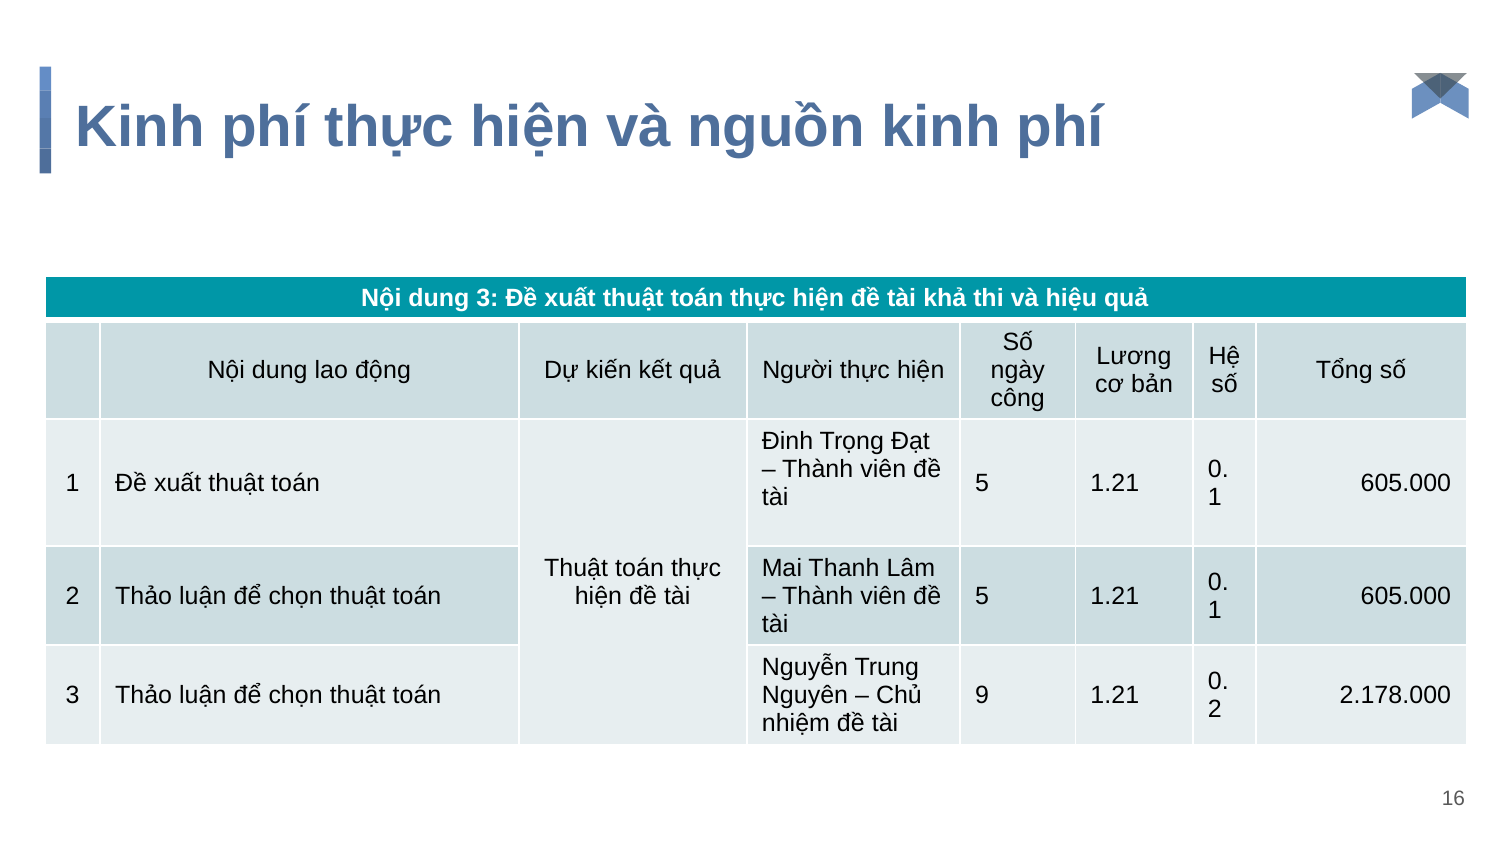

# Kinh phí thực hiện và nguồn kinh phí

| Nội dung 3: Đề xuất thuật toán thực hiện đề tài khả thi và hiệu quả |  |  |  |  |  |  |  |
| --- | --- | --- | --- | --- | --- | --- | --- |
|  | Nội dung lao động | Dự kiến kết quả | Người thực hiện | Số ngày công | Lương cơ bản | Hệ số | Tổng số |
| 1 | Đề xuất thuật toán | Thuật toán thực hiện đề tài | Đinh Trọng Đạt – Thành viên đề tài | 5 | 1.21 | 0.1 | 605.000 |
| 2 | Thảo luận để chọn thuật toán |  | Mai Thanh Lâm – Thành viên đề tài | 5 | 1.21 | 0.1 | 605.000 |
| 3 | Thảo luận để chọn thuật toán |  | Nguyễn Trung Nguyên – Chủ nhiệm đề tài | 9 | 1.21 | 0.2 | 2.178.000 |
16